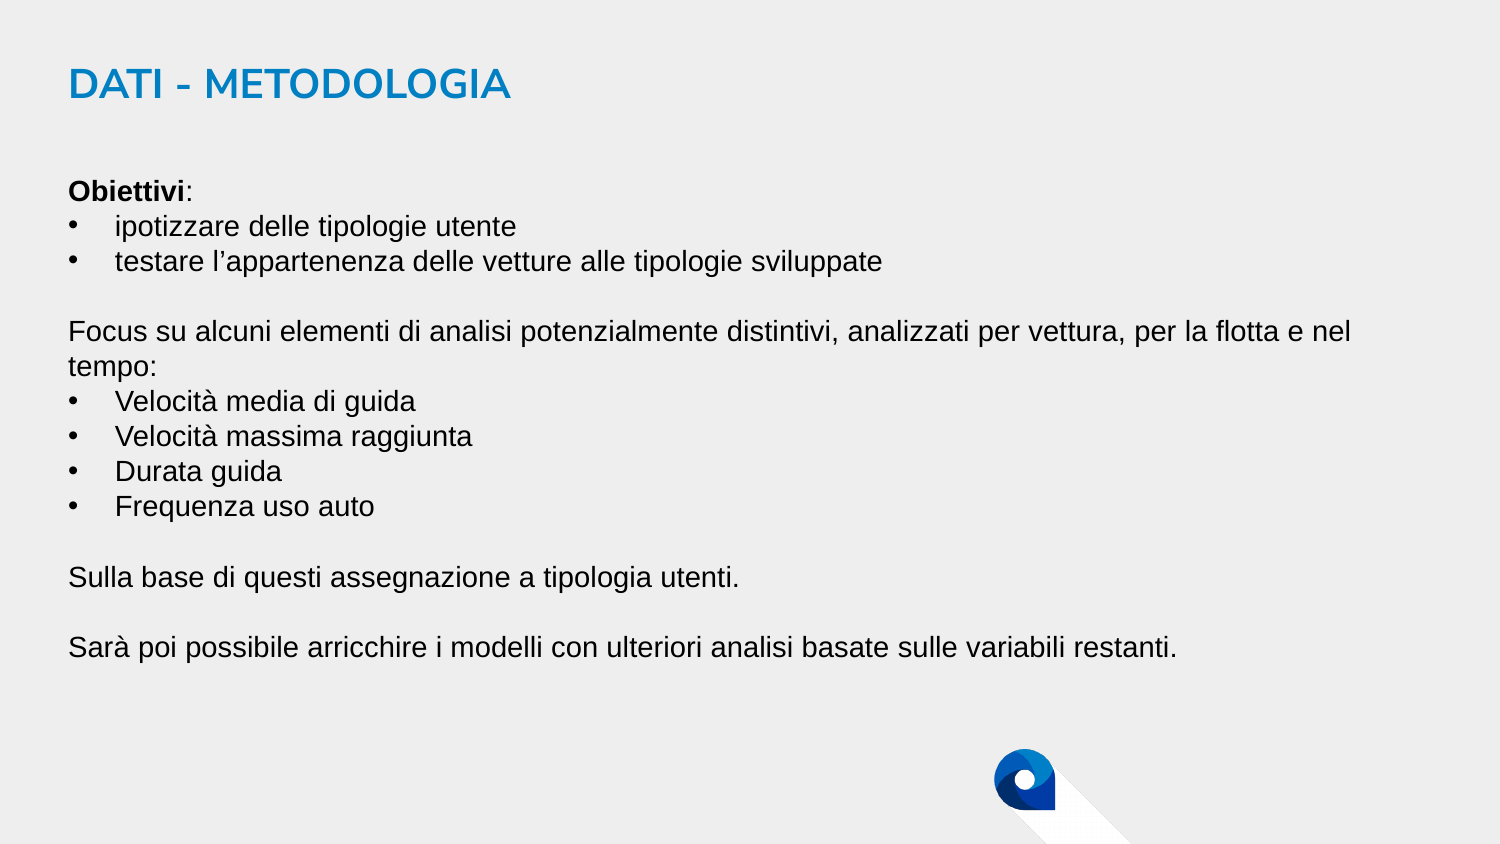

# Dati - metodologia
Obiettivi:
ipotizzare delle tipologie utente
testare l’appartenenza delle vetture alle tipologie sviluppate

Focus su alcuni elementi di analisi potenzialmente distintivi, analizzati per vettura, per la flotta e nel tempo:
Velocità media di guida
Velocità massima raggiunta
Durata guida
Frequenza uso auto

Sulla base di questi assegnazione a tipologia utenti.

Sarà poi possibile arricchire i modelli con ulteriori analisi basate sulle variabili restanti.